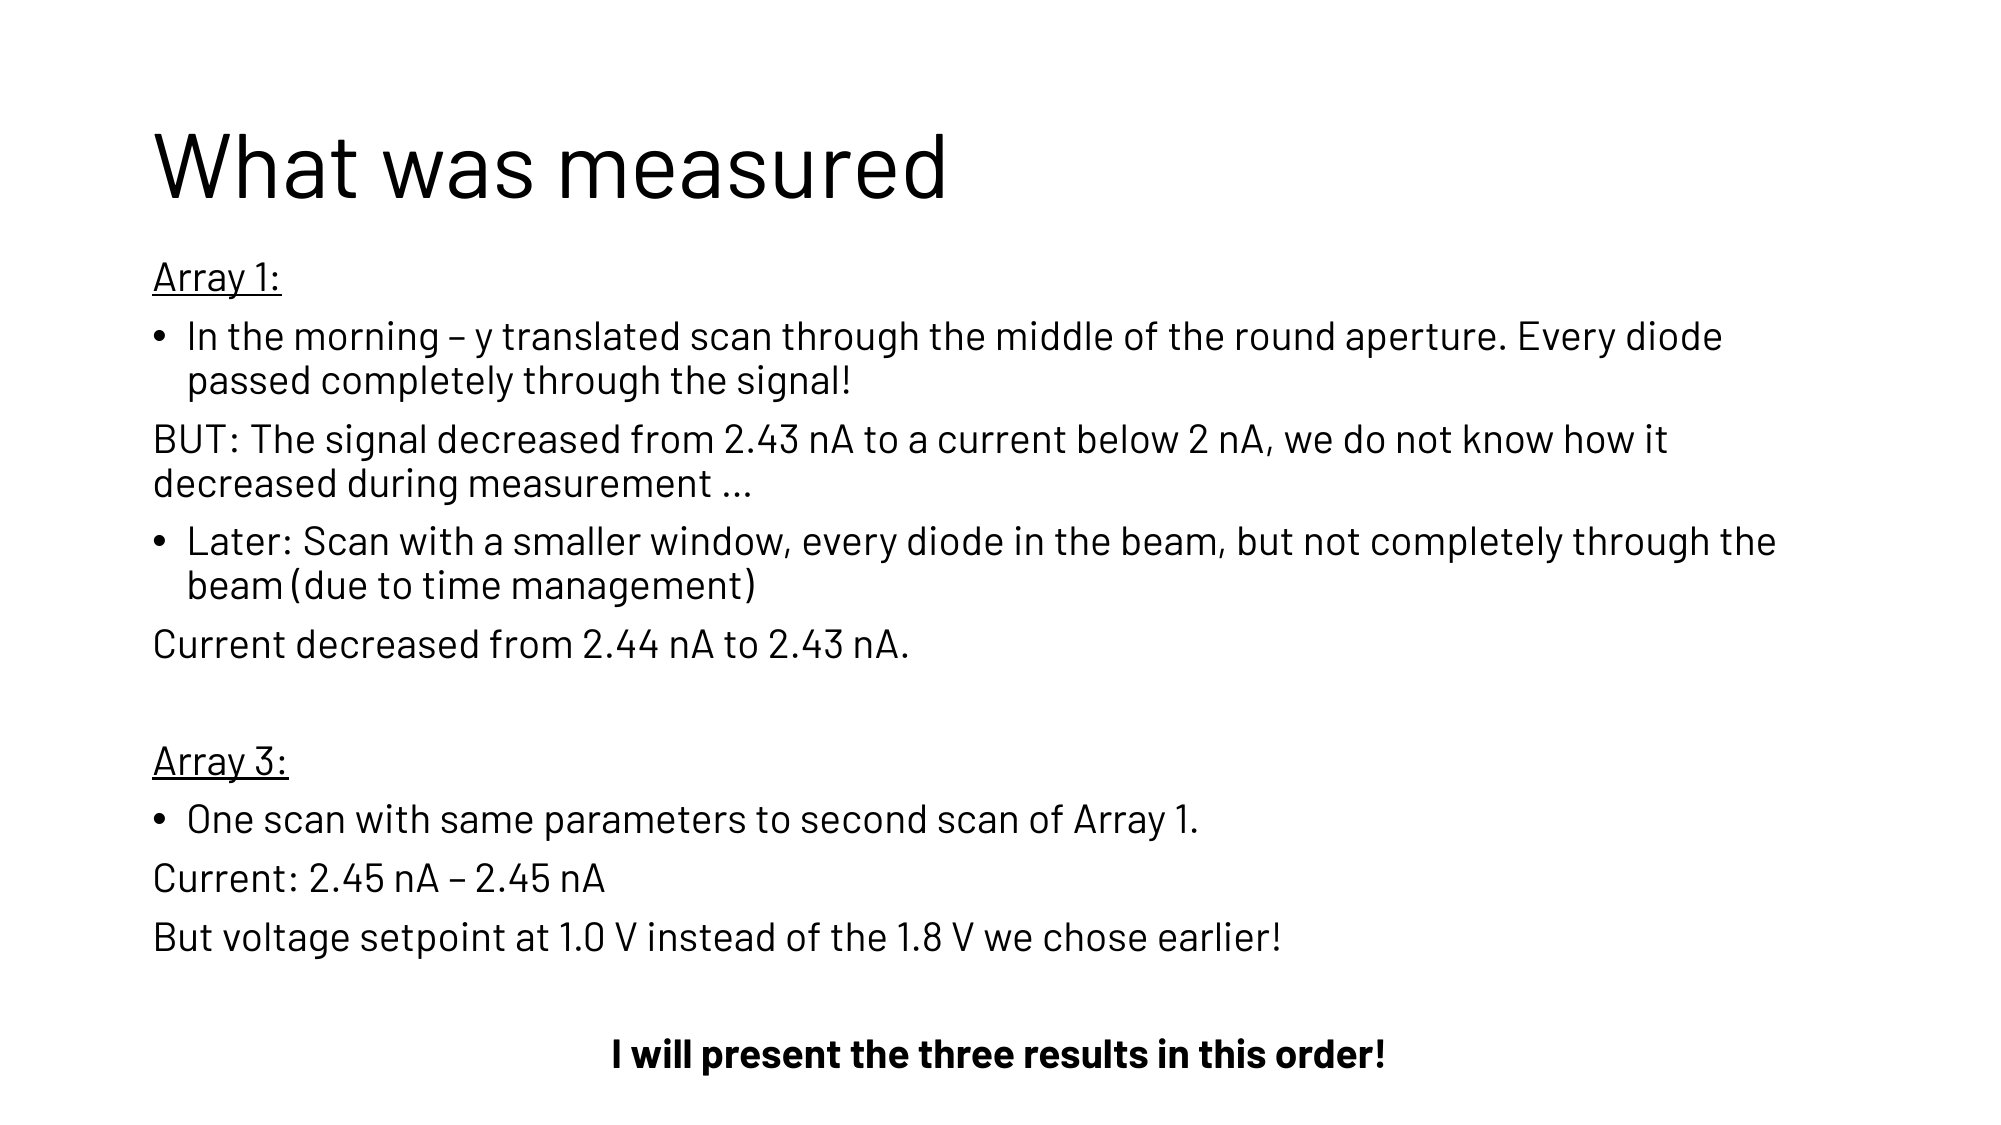

# What was measured
Array 1:
In the morning – y translated scan through the middle of the round aperture. Every diode passed completely through the signal!
BUT: The signal decreased from 2.43 nA to a current below 2 nA, we do not know how it decreased during measurement …
Later: Scan with a smaller window, every diode in the beam, but not completely through the beam (due to time management)
Current decreased from 2.44 nA to 2.43 nA.

Array 3:
One scan with same parameters to second scan of Array 1.
Current: 2.45 nA – 2.45 nA
But voltage setpoint at 1.0 V instead of the 1.8 V we chose earlier!

I will present the three results in this order!